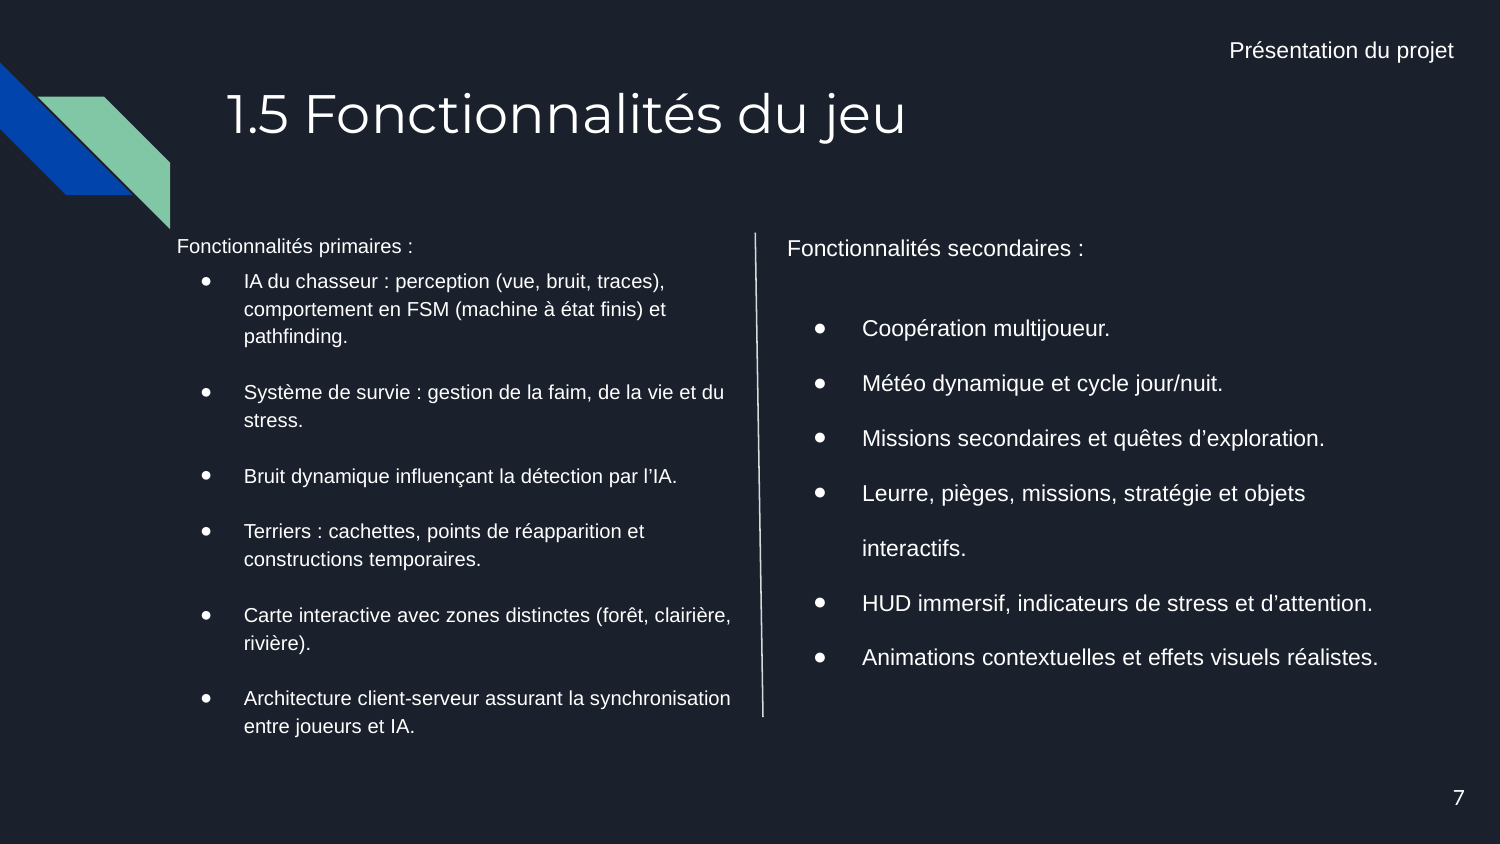

Présentation du projet

# 1.5 Fonctionnalités du jeu
Fonctionnalités primaires :
IA du chasseur : perception (vue, bruit, traces), comportement en FSM (machine à état finis) et pathfinding.
Système de survie : gestion de la faim, de la vie et du stress.
Bruit dynamique influençant la détection par l’IA.
Terriers : cachettes, points de réapparition et constructions temporaires.
Carte interactive avec zones distinctes (forêt, clairière, rivière).
Architecture client-serveur assurant la synchronisation entre joueurs et IA.

Fonctionnalités secondaires :
Coopération multijoueur.
Météo dynamique et cycle jour/nuit.
Missions secondaires et quêtes d’exploration.
Leurre, pièges, missions, stratégie et objets interactifs.
HUD immersif, indicateurs de stress et d’attention.
Animations contextuelles et effets visuels réalistes.

7